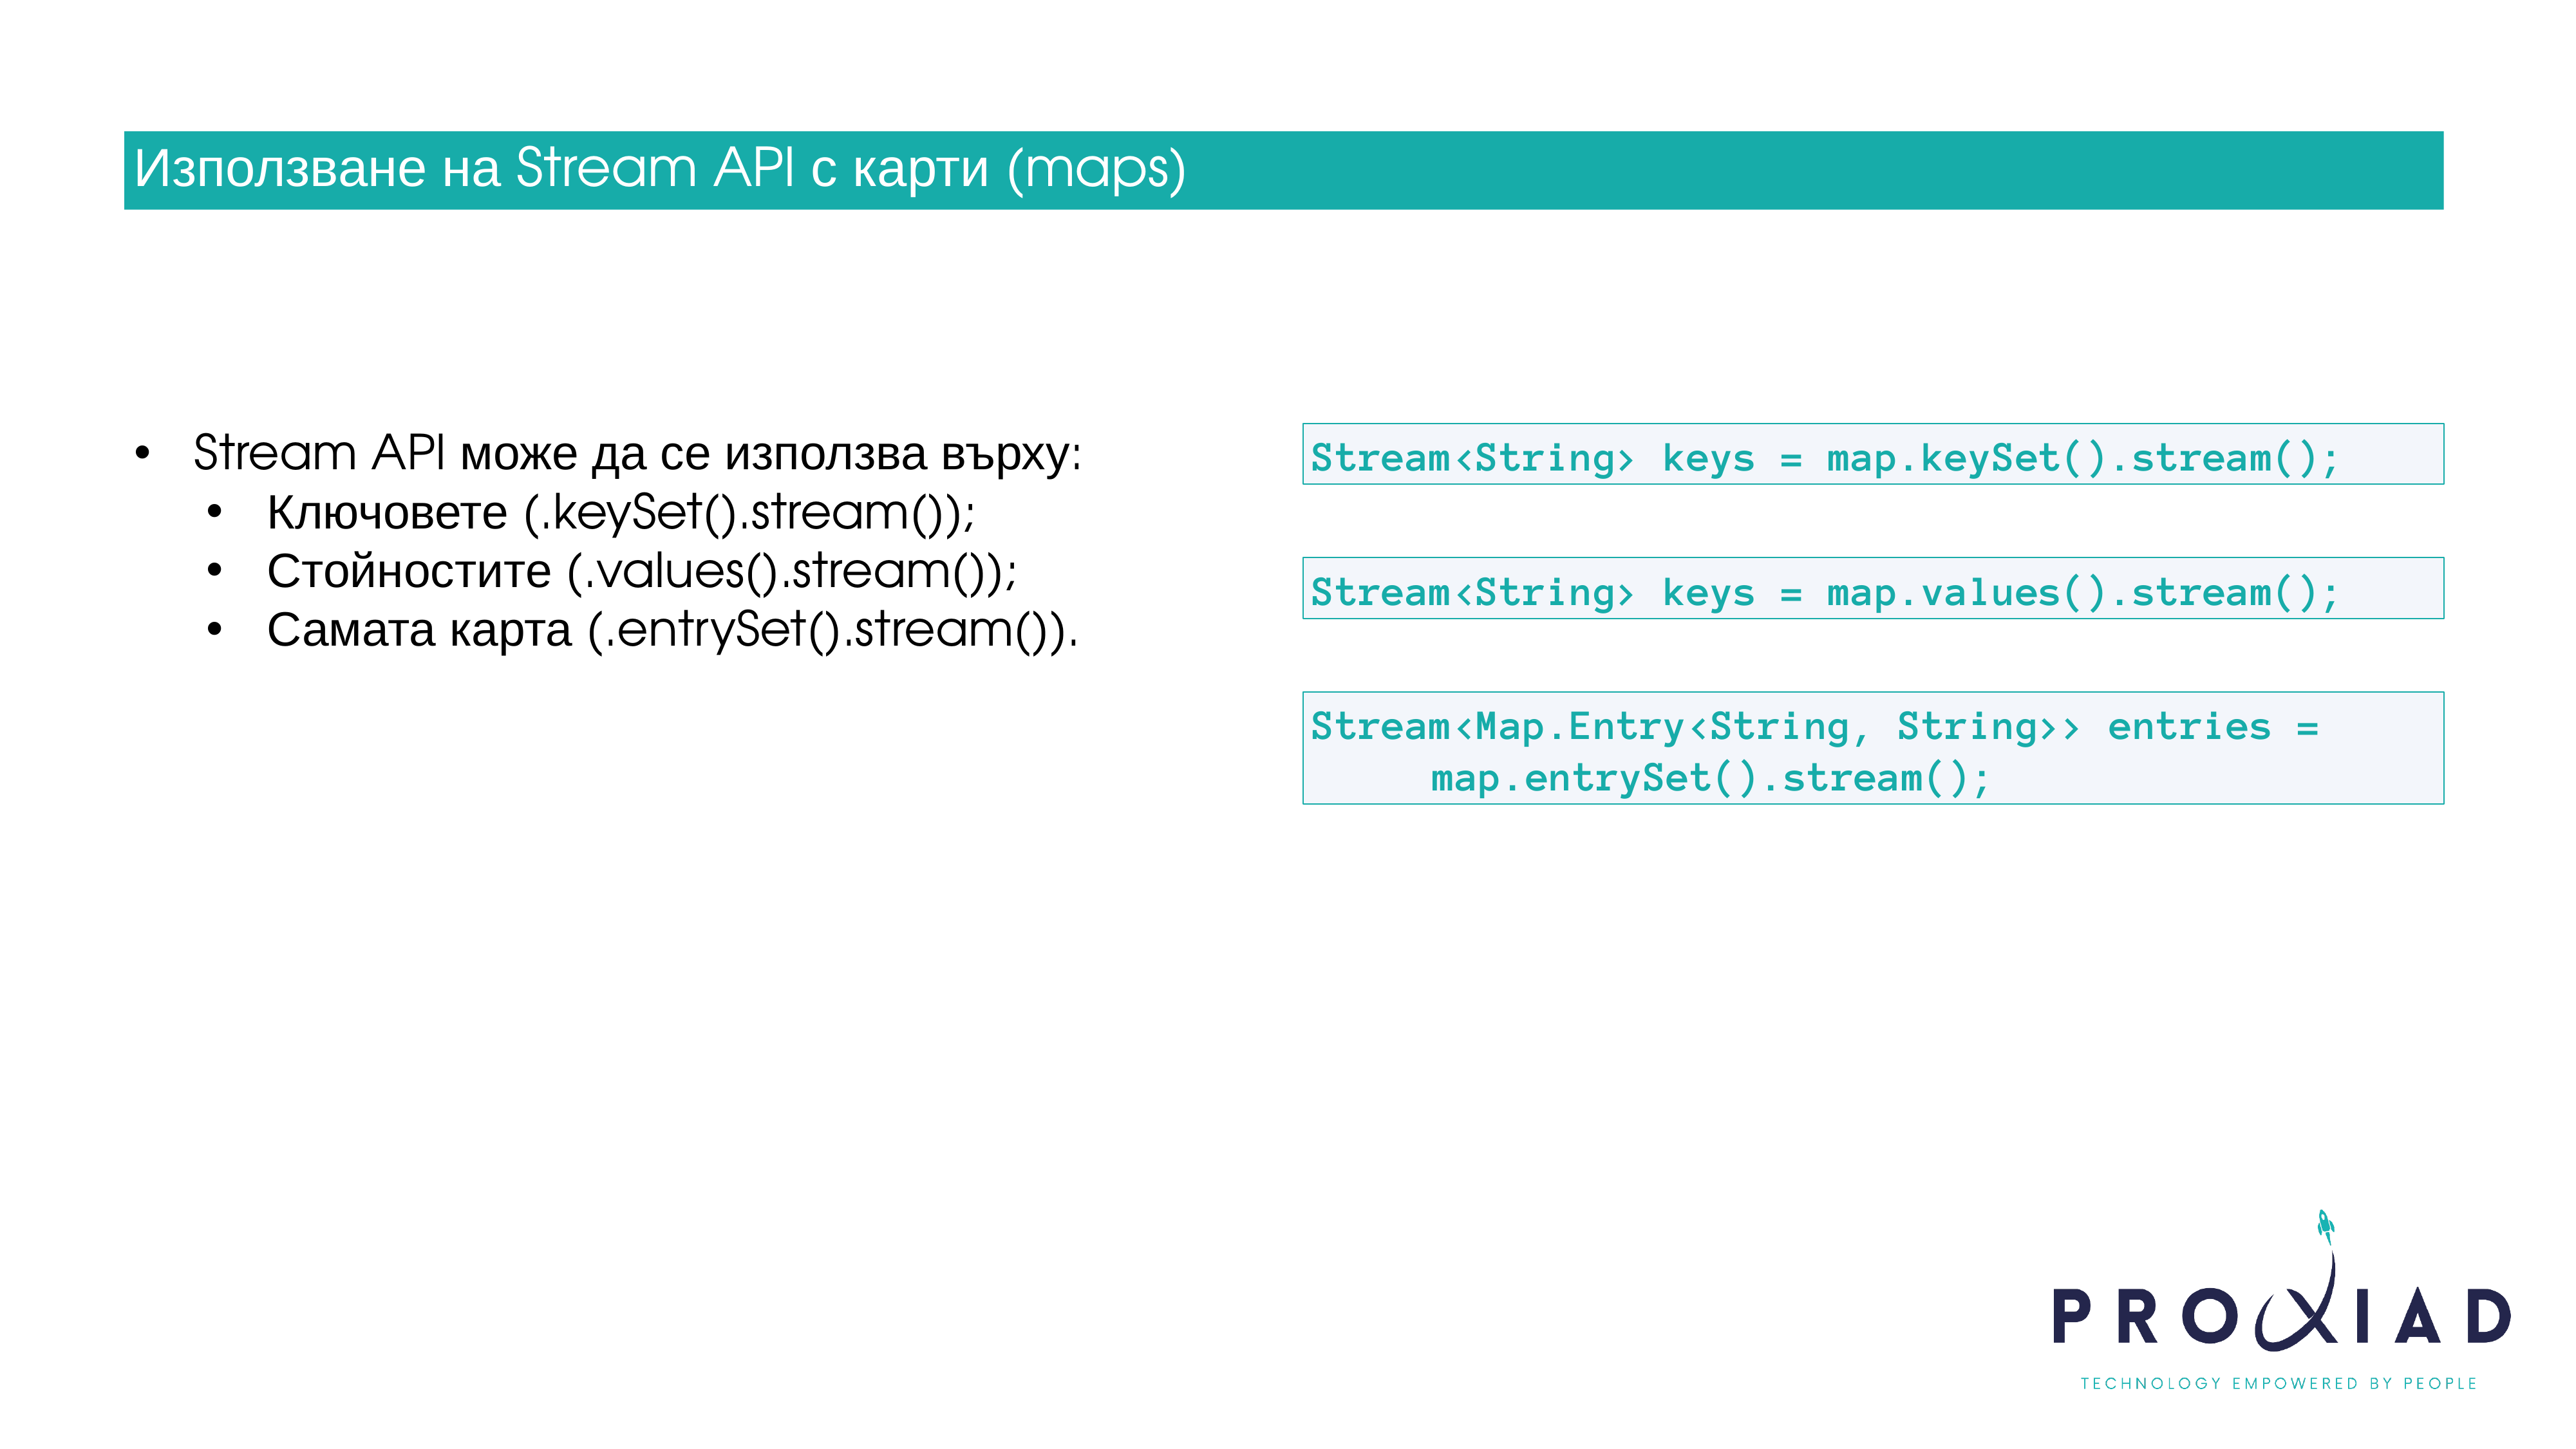

Използване на Stream API с карти (maps)
Stream API може да се използва върху:
Ключовете (.keySet().stream());
Стойностите (.values().stream());
Самата карта (.entrySet().stream()).
Stream<String> keys = map.keySet().stream();
Stream<String> keys = map.values().stream();
Stream<Map.Entry<String, String>> entries =
	 map.entrySet().stream();